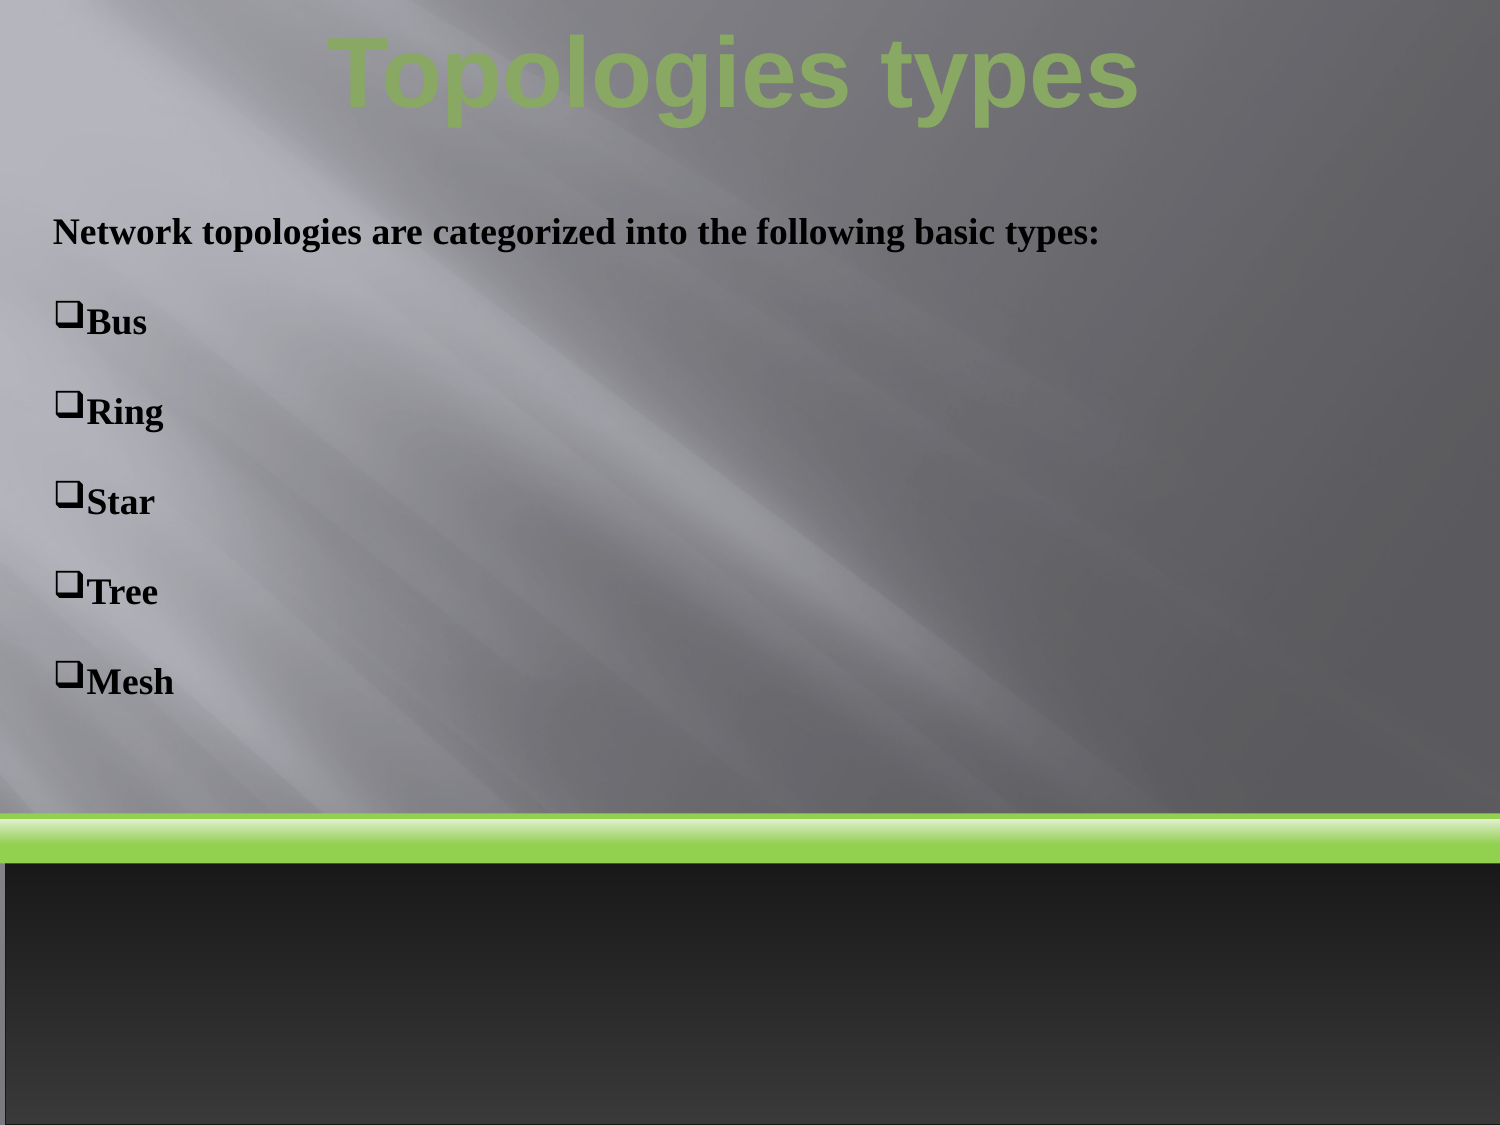

Topologies types
Network topologies are categorized into the following basic types:

Bus

Ring

Star

Tree

Mesh